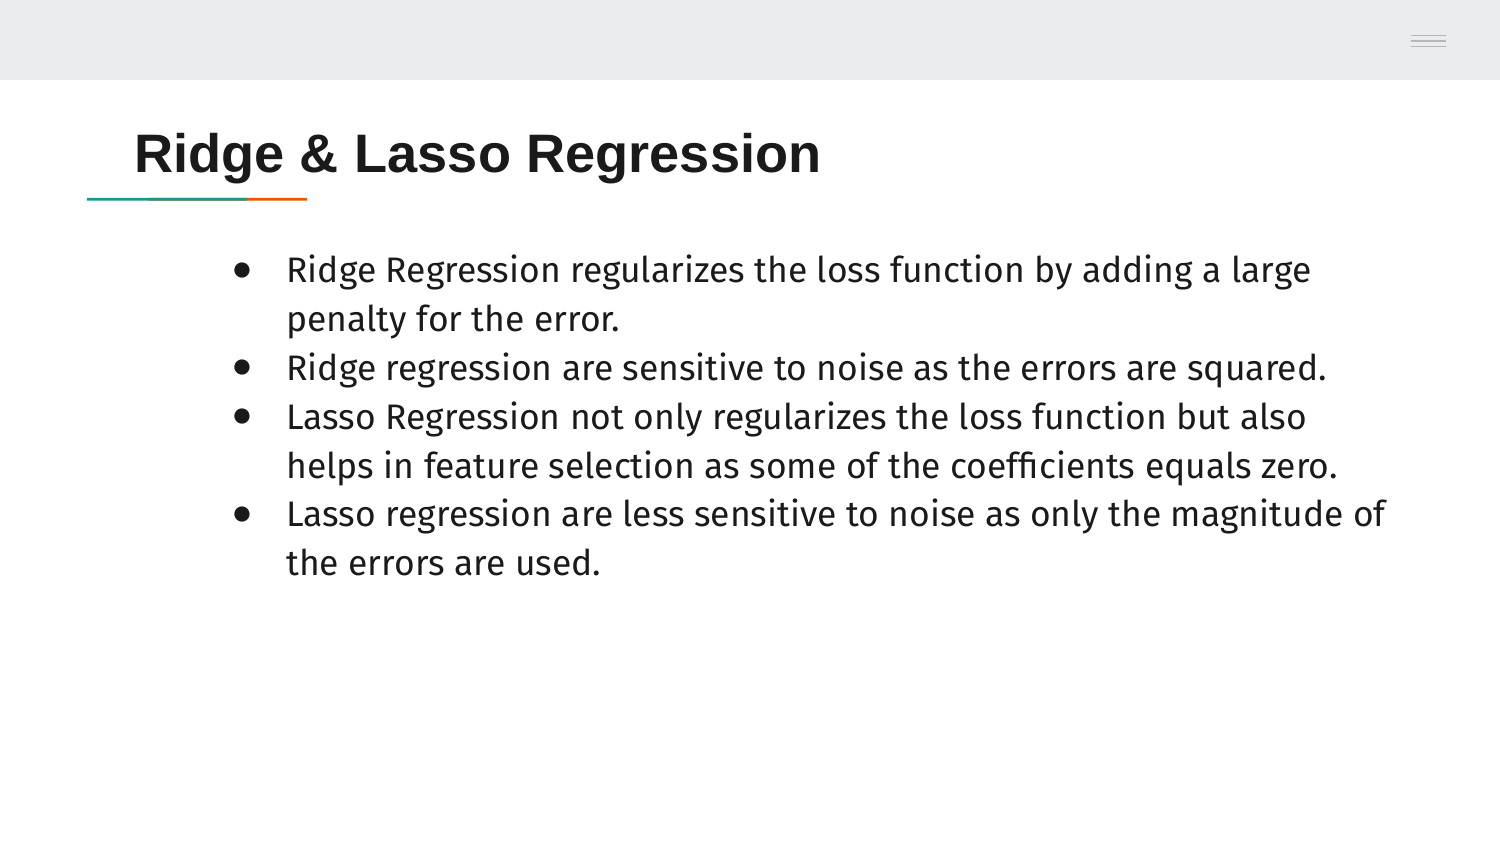

# Ridge & Lasso Regression
Ridge Regression regularizes the loss function by adding a large penalty for the error.
Ridge regression are sensitive to noise as the errors are squared.
Lasso Regression not only regularizes the loss function but also helps in feature selection as some of the coefficients equals zero.
Lasso regression are less sensitive to noise as only the magnitude of the errors are used.